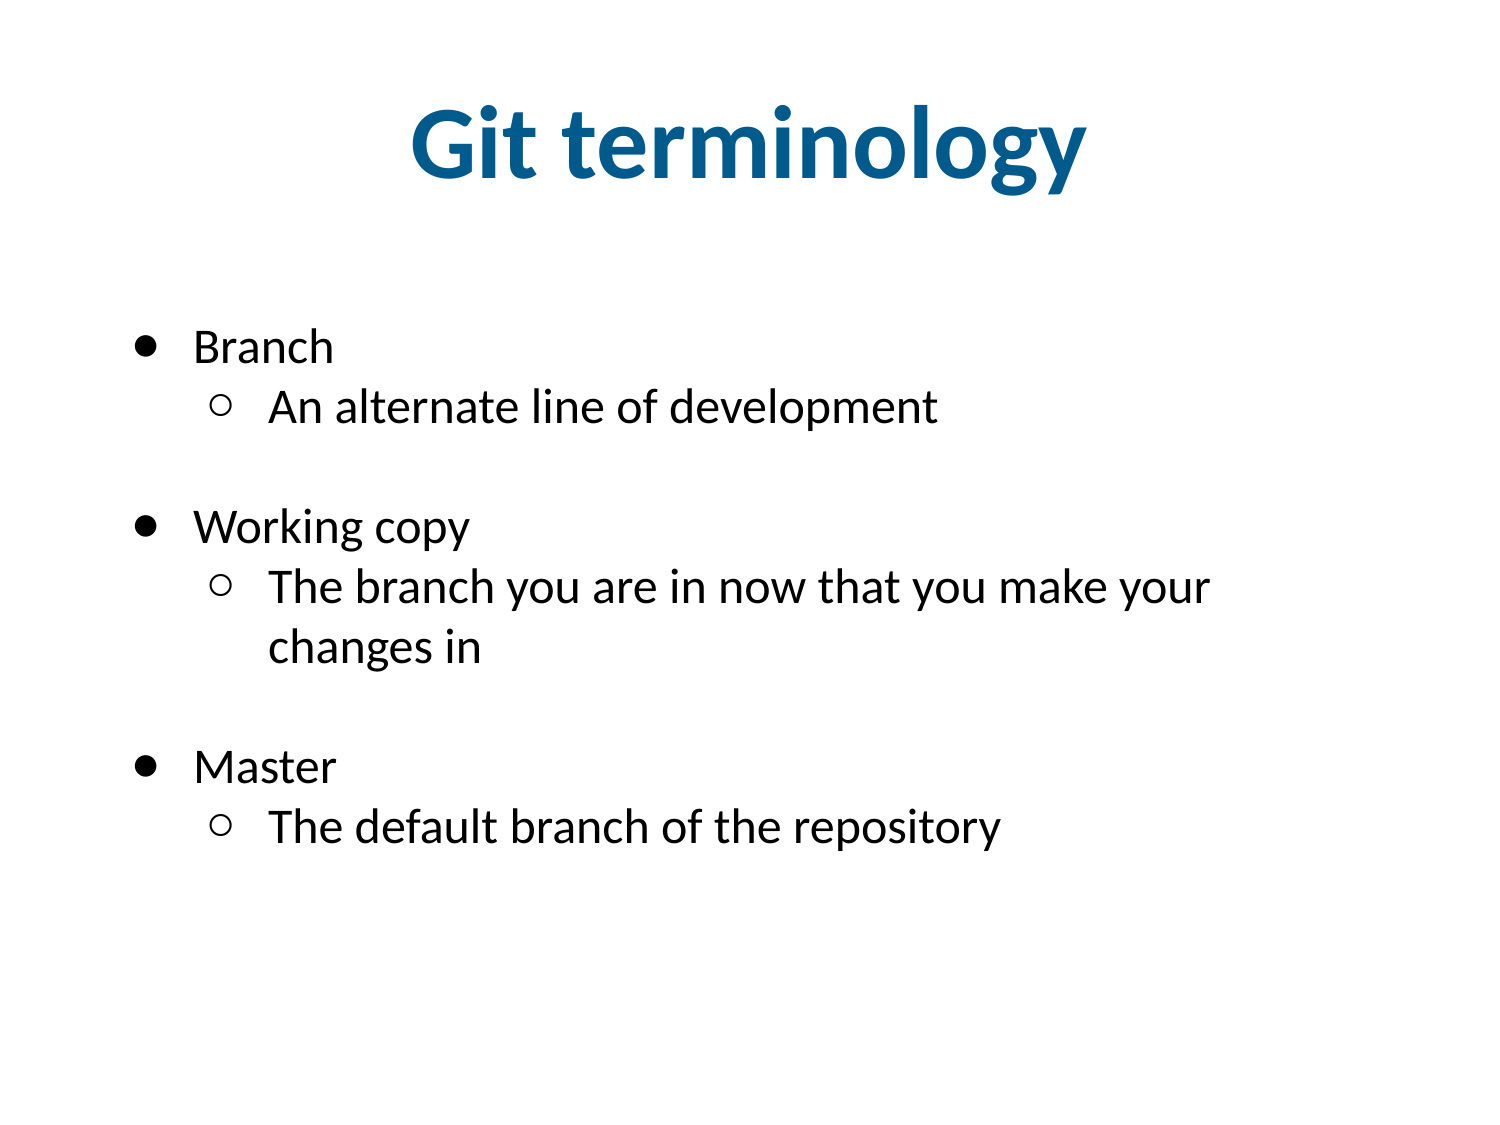

# Git terminology
Branch
An alternate line of development

Working copy
The branch you are in now that you make your changes in

Master
The default branch of the repository